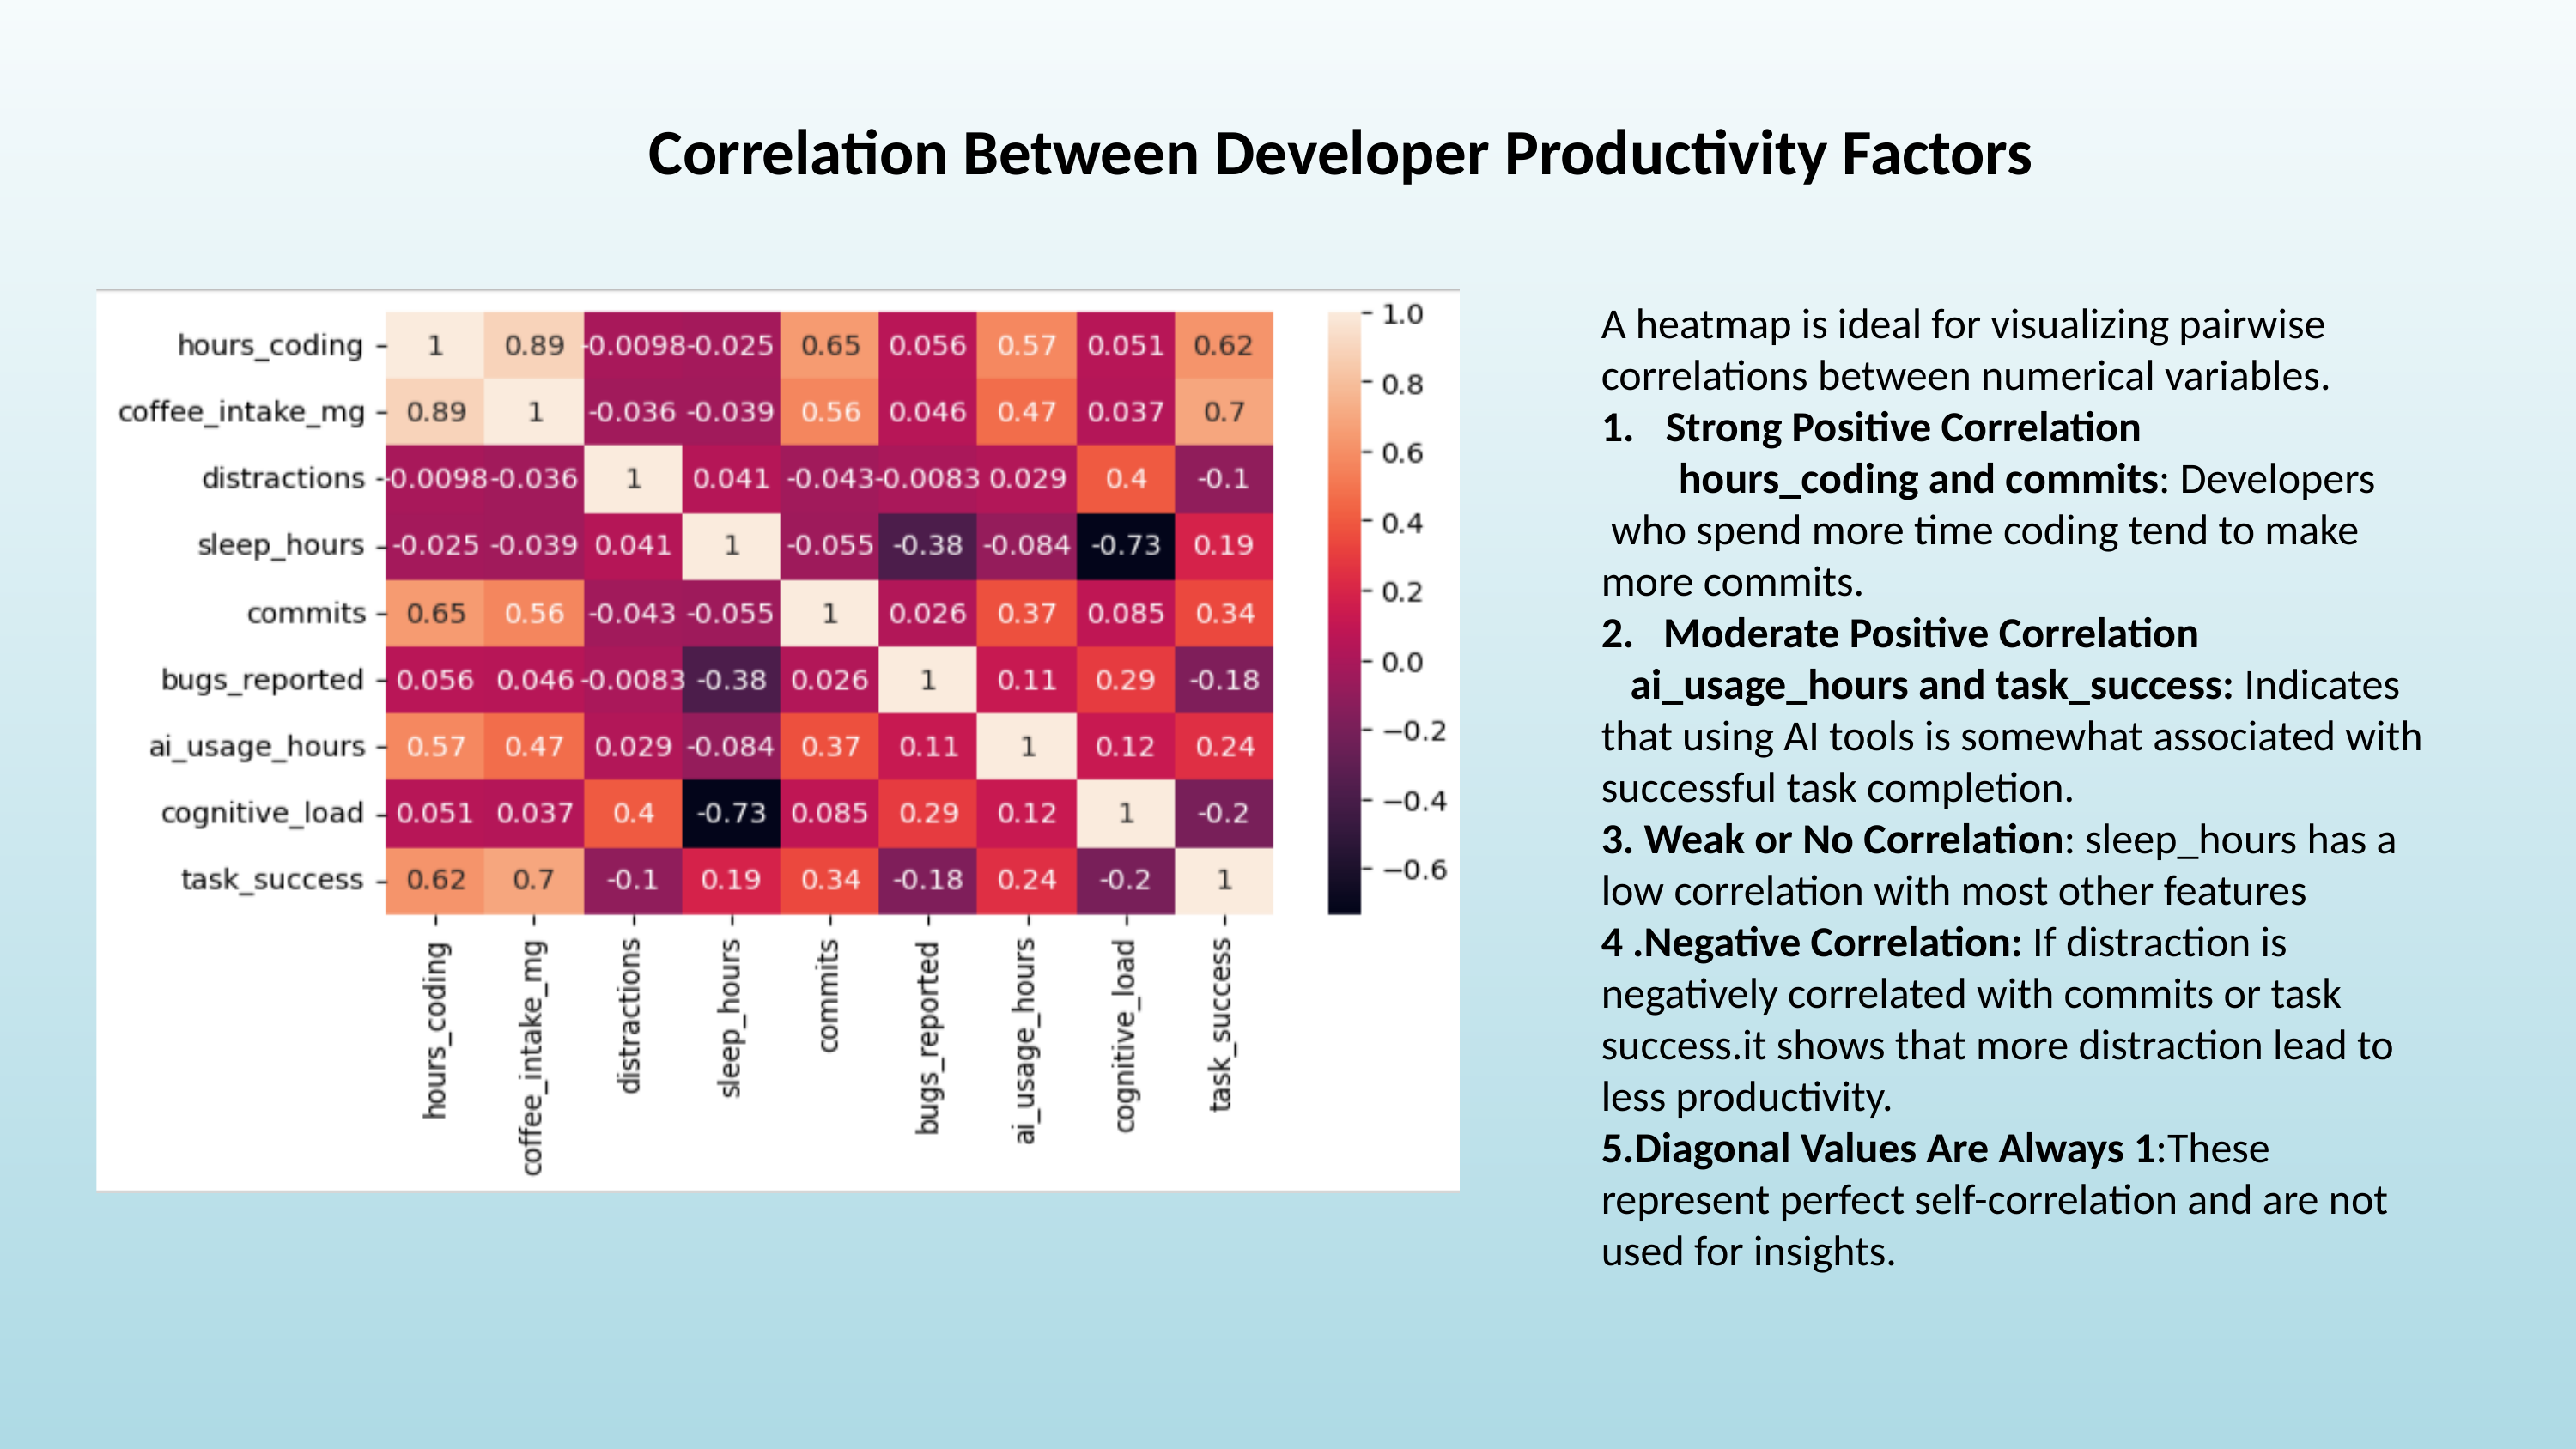

# Correlation Between Developer Productivity Factors

A heatmap is ideal for visualizing pairwise correlations between numerical variables.
Strong Positive Correlation
        hours_coding and commits: Developers       who spend more time coding tend to make more commits.
2.   Moderate Positive Correlation
   ai_usage_hours and task_success: Indicates that using AI tools is somewhat associated with successful task completion.
3. Weak or No Correlation: sleep_hours has a low correlation with most other features
4 .Negative Correlation: If distraction is negatively correlated with commits or task success.it shows that more distraction lead to less productivity.
5.Diagonal Values Are Always 1:These represent perfect self-correlation and are not used for insights.